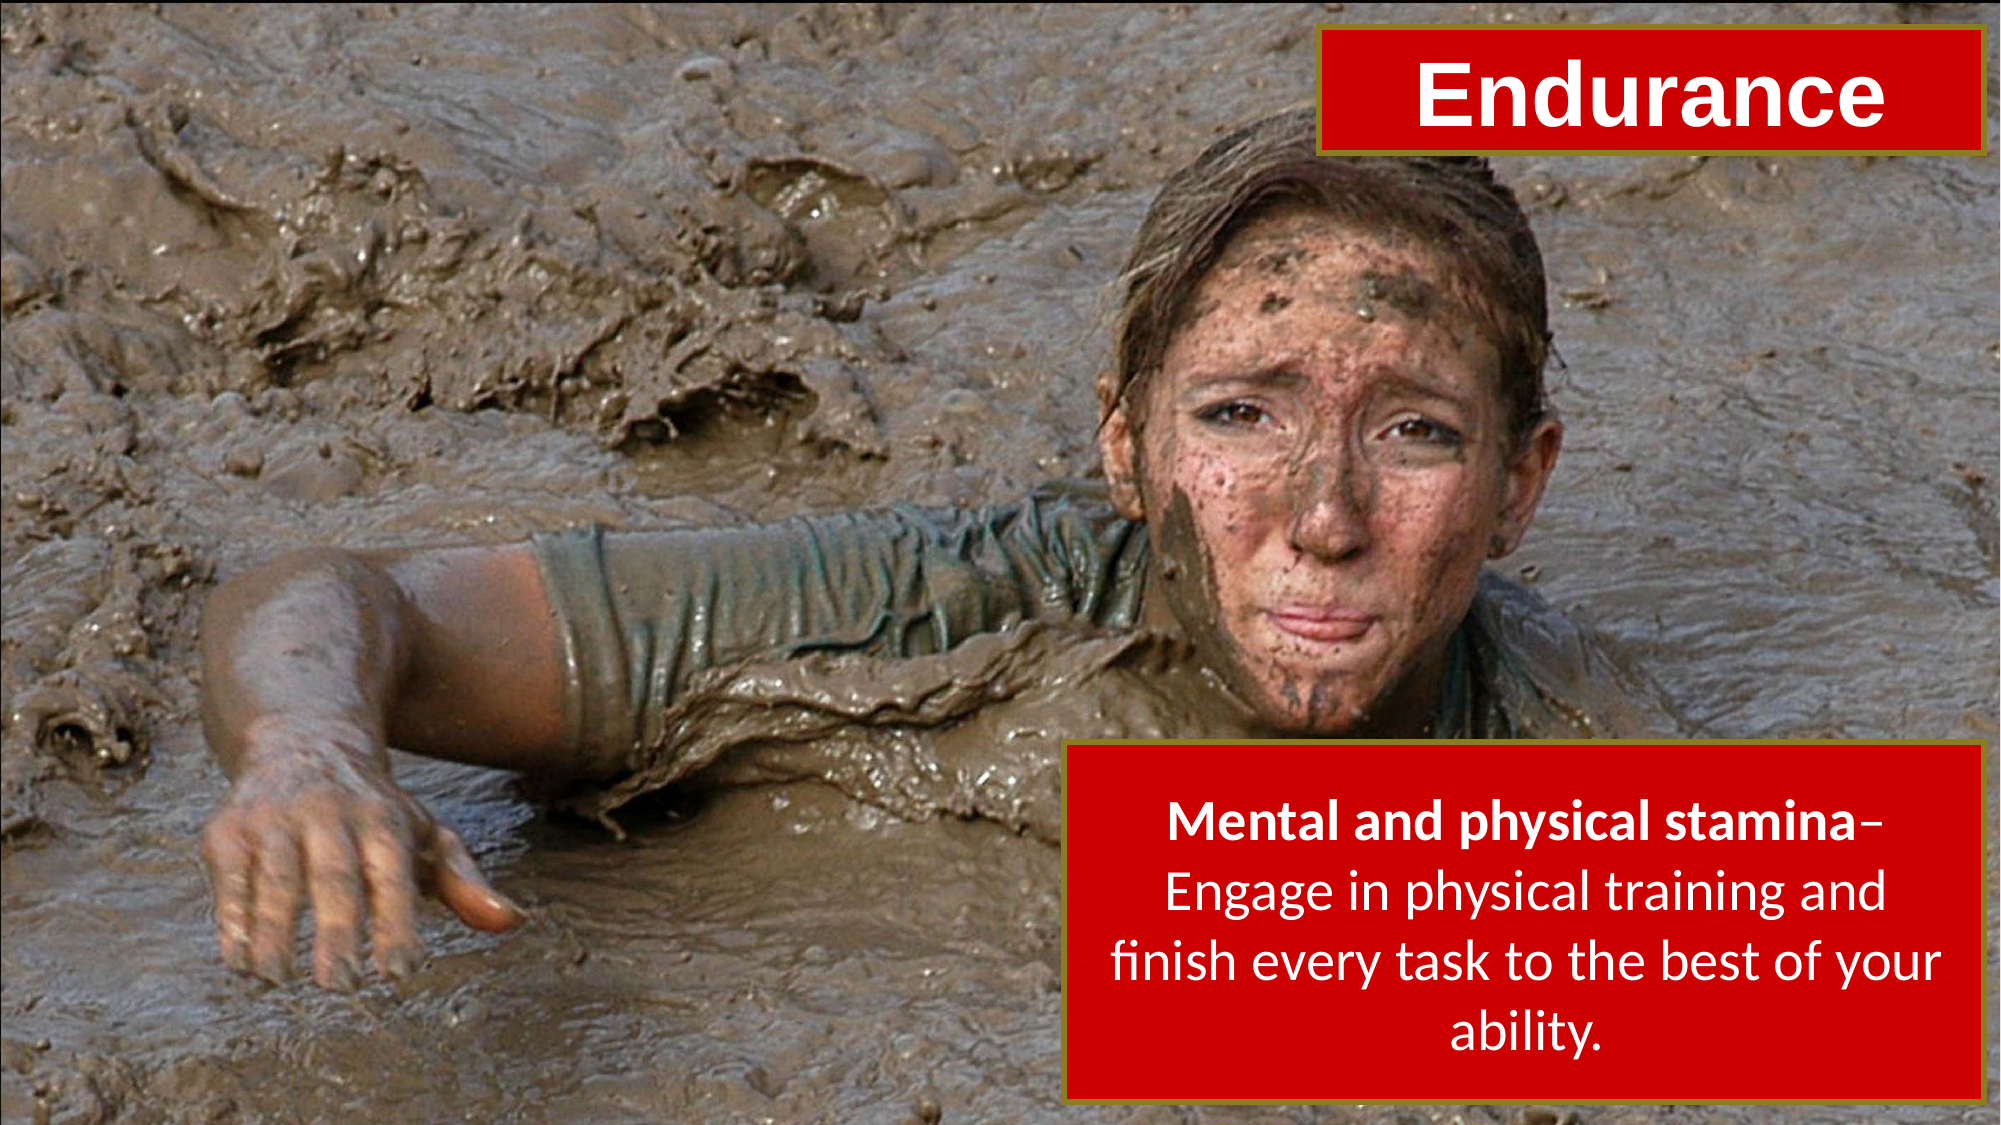

Endurance

Mental and physical stamina– Engage in physical training and finish every task to the best of your ability.